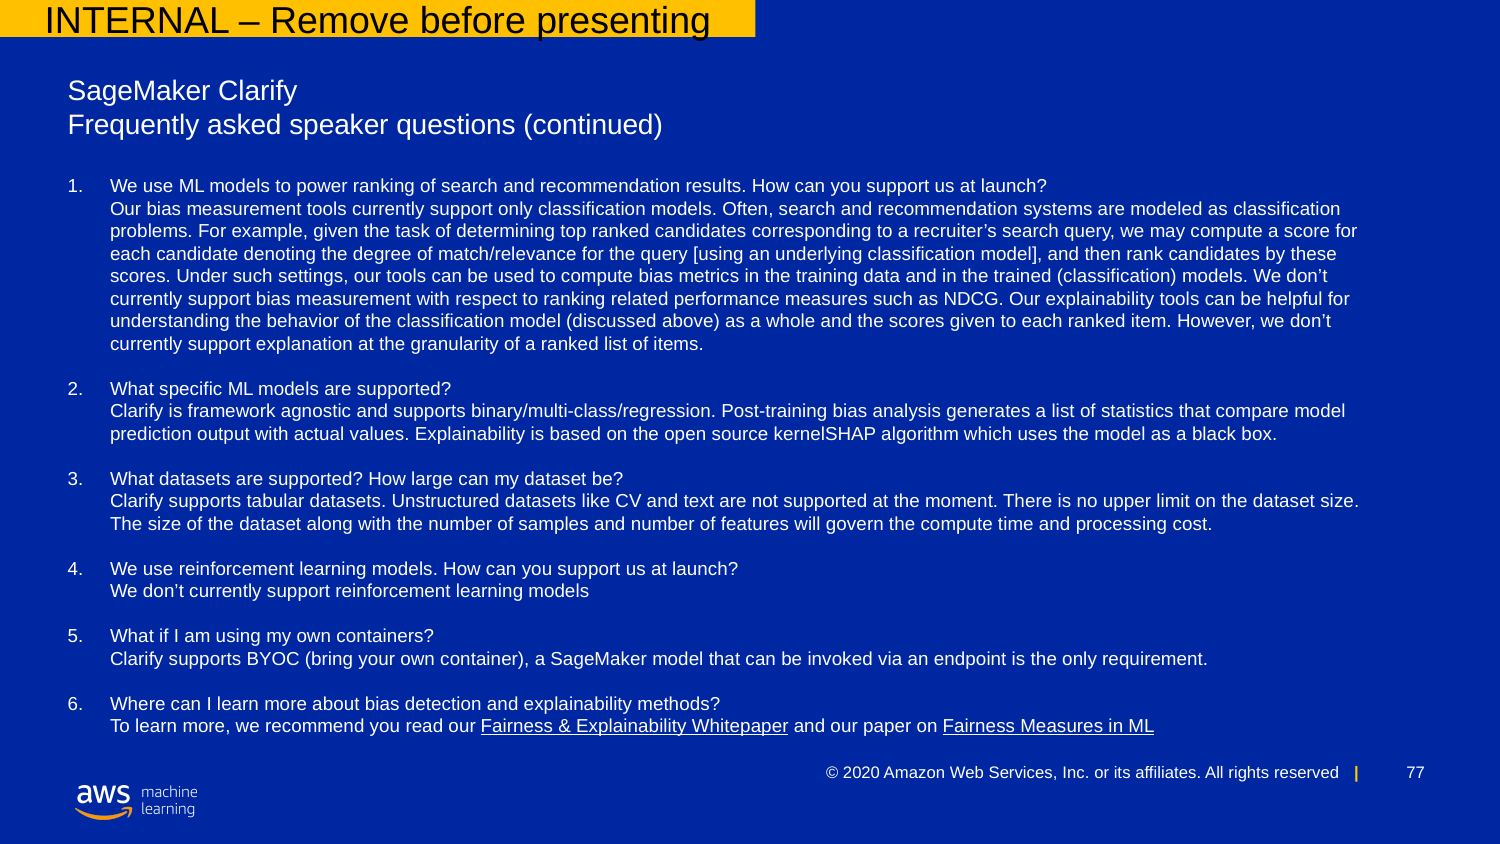

INTERNAL – Remove before presenting
SageMaker Clarify
Frequently asked speaker questions (continued)

We use ML models to power ranking of search and recommendation results. How can you support us at launch?
Our bias measurement tools currently support only classification models. Often, search and recommendation systems are modeled as classification problems. For example, given the task of determining top ranked candidates corresponding to a recruiter’s search query, we may compute a score for each candidate denoting the degree of match/relevance for the query [using an underlying classification model], and then rank candidates by these scores. Under such settings, our tools can be used to compute bias metrics in the training data and in the trained (classification) models. We don’t currently support bias measurement with respect to ranking related performance measures such as NDCG. Our explainability tools can be helpful for understanding the behavior of the classification model (discussed above) as a whole and the scores given to each ranked item. However, we don’t currently support explanation at the granularity of a ranked list of items.

What specific ML models are supported?
Clarify is framework agnostic and supports binary/multi-class/regression. Post-training bias analysis generates a list of statistics that compare model prediction output with actual values. Explainability is based on the open source kernelSHAP algorithm which uses the model as a black box.
What datasets are supported? How large can my dataset be?
Clarify supports tabular datasets. Unstructured datasets like CV and text are not supported at the moment. There is no upper limit on the dataset size. The size of the dataset along with the number of samples and number of features will govern the compute time and processing cost.

We use reinforcement learning models. How can you support us at launch?
We don’t currently support reinforcement learning models

What if I am using my own containers?
Clarify supports BYOC (bring your own container), a SageMaker model that can be invoked via an endpoint is the only requirement.

Where can I learn more about bias detection and explainability methods?
To learn more, we recommend you read our Fairness & Explainability Whitepaper and our paper on Fairness Measures in ML